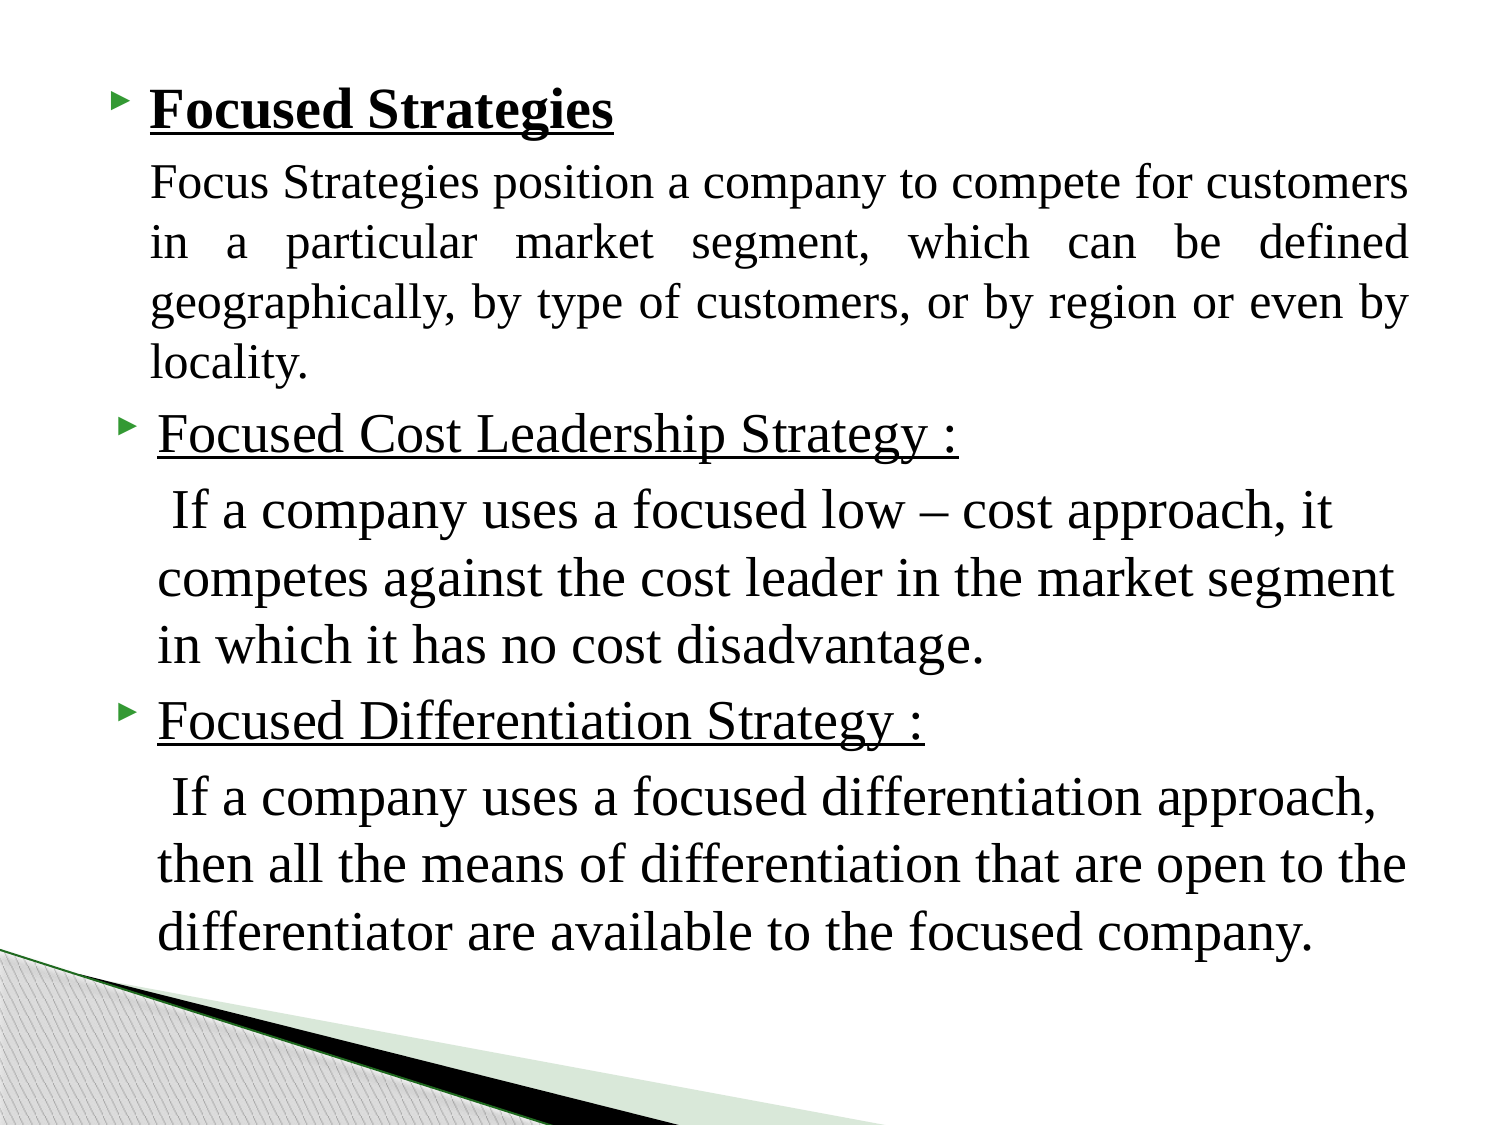

Focused Strategies
	Focus Strategies position a company to compete for customers in a particular market segment, which can be defined geographically, by type of customers, or by region or even by locality.
Focused Cost Leadership Strategy :
    If a company uses a focused low – cost approach, it competes against the cost leader in the market segment in which it has no cost disadvantage.
Focused Differentiation Strategy :
    If a company uses a focused differentiation approach, then all the means of differentiation that are open to the differentiator are available to the focused company.